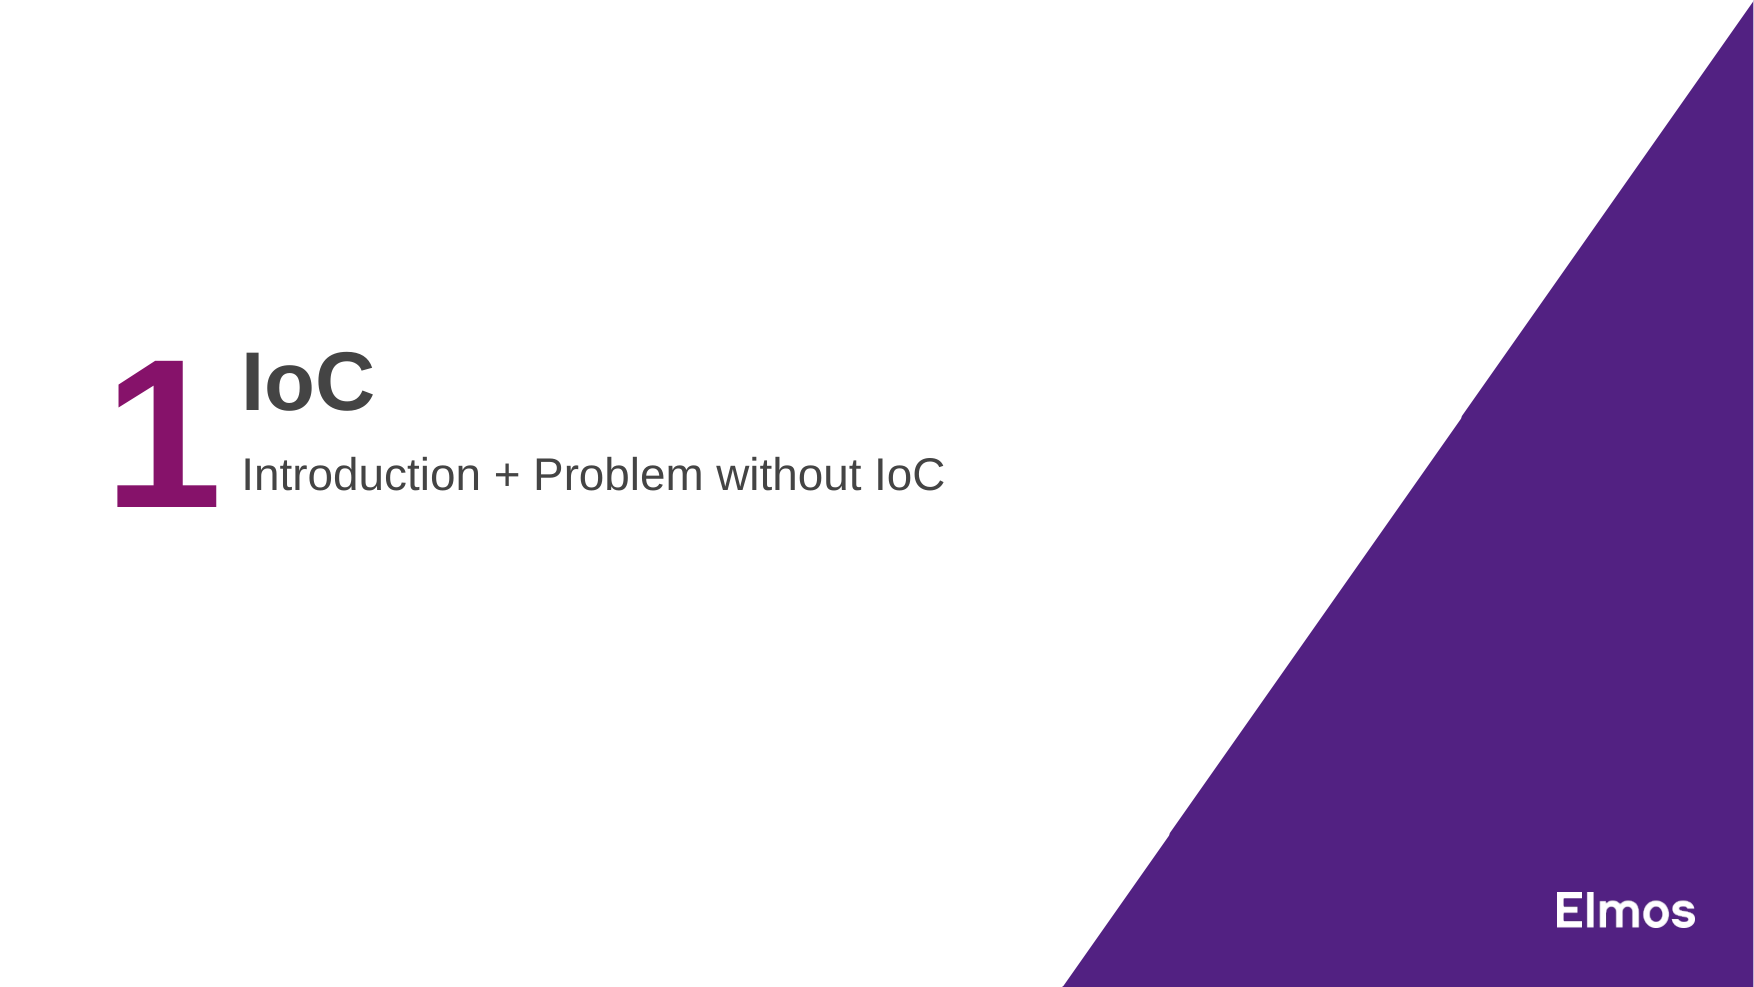

# IoC
1
Introduction + Problem without IoC